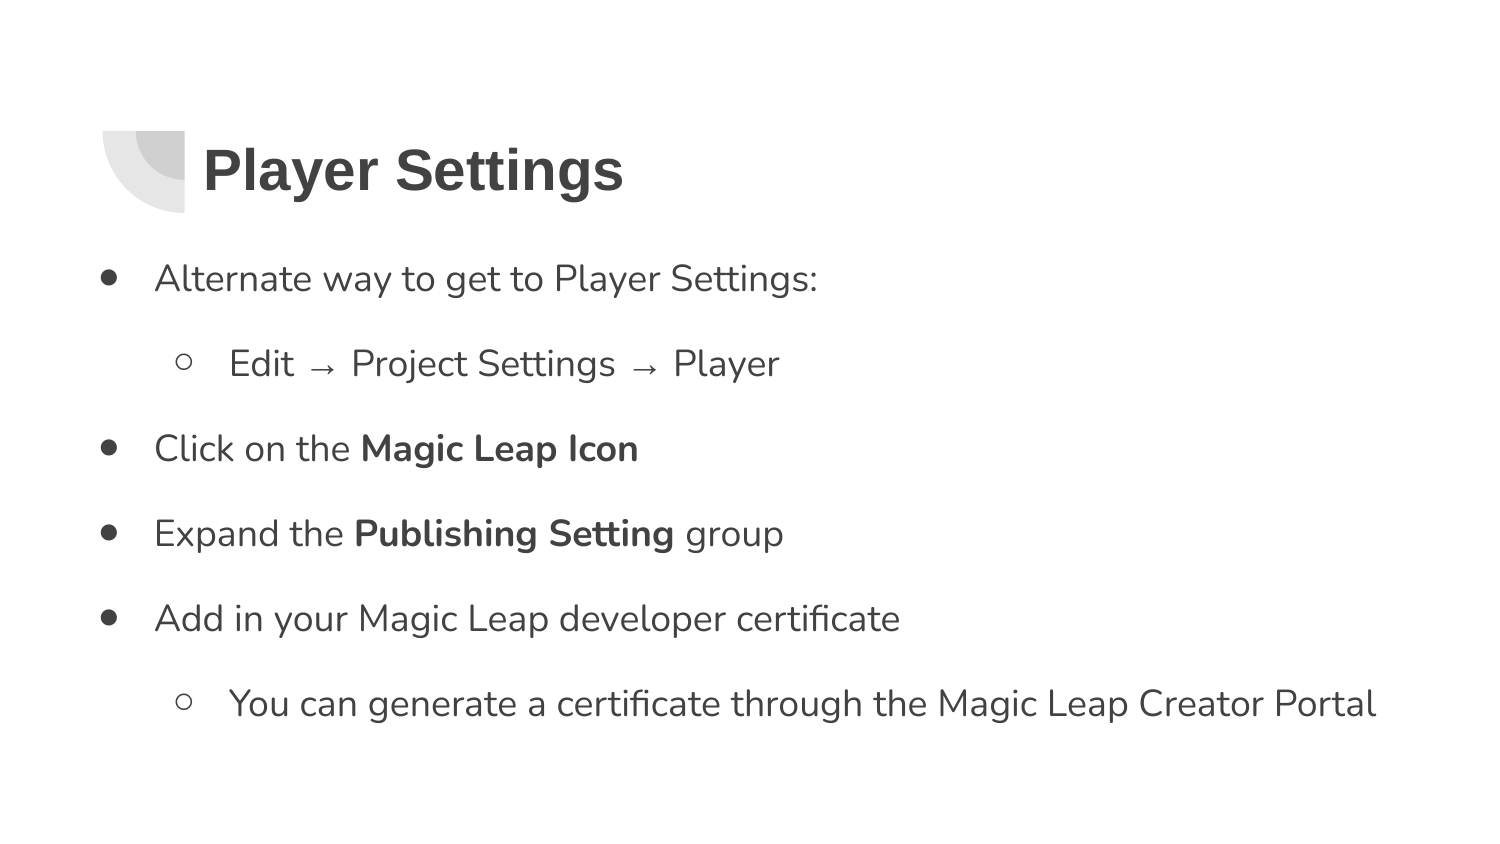

# Player Settings
Alternate way to get to Player Settings:
Edit → Project Settings → Player
Click on the Magic Leap Icon
Expand the Publishing Setting group
Add in your Magic Leap developer certificate
You can generate a certificate through the Magic Leap Creator Portal